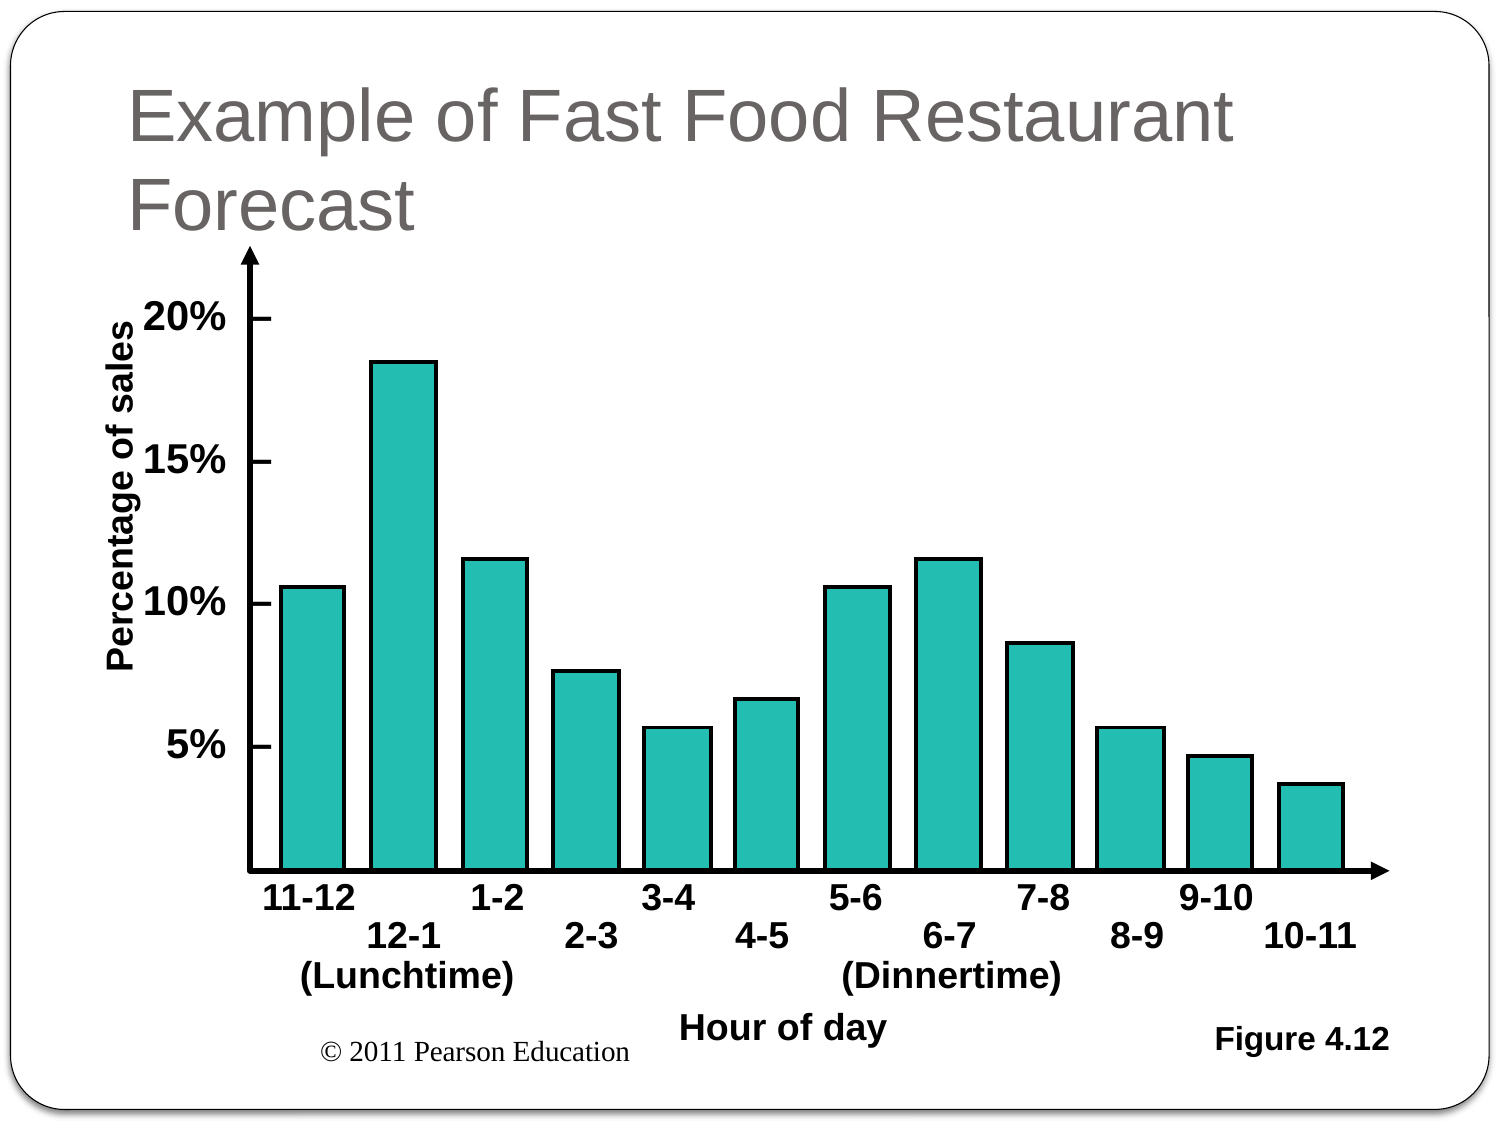

# Example of Fast Food Restaurant Forecast
20%  –
15%  –
10%  –
5%  –

Percentage of sales
11-12		1-2		3-4		5-6		7-8		9-10
	12-1		2-3		4-5		6-7		8-9		10-11
(Lunchtime)
(Dinnertime)
Hour of day

Figure 4.12
© 2011 Pearson Education